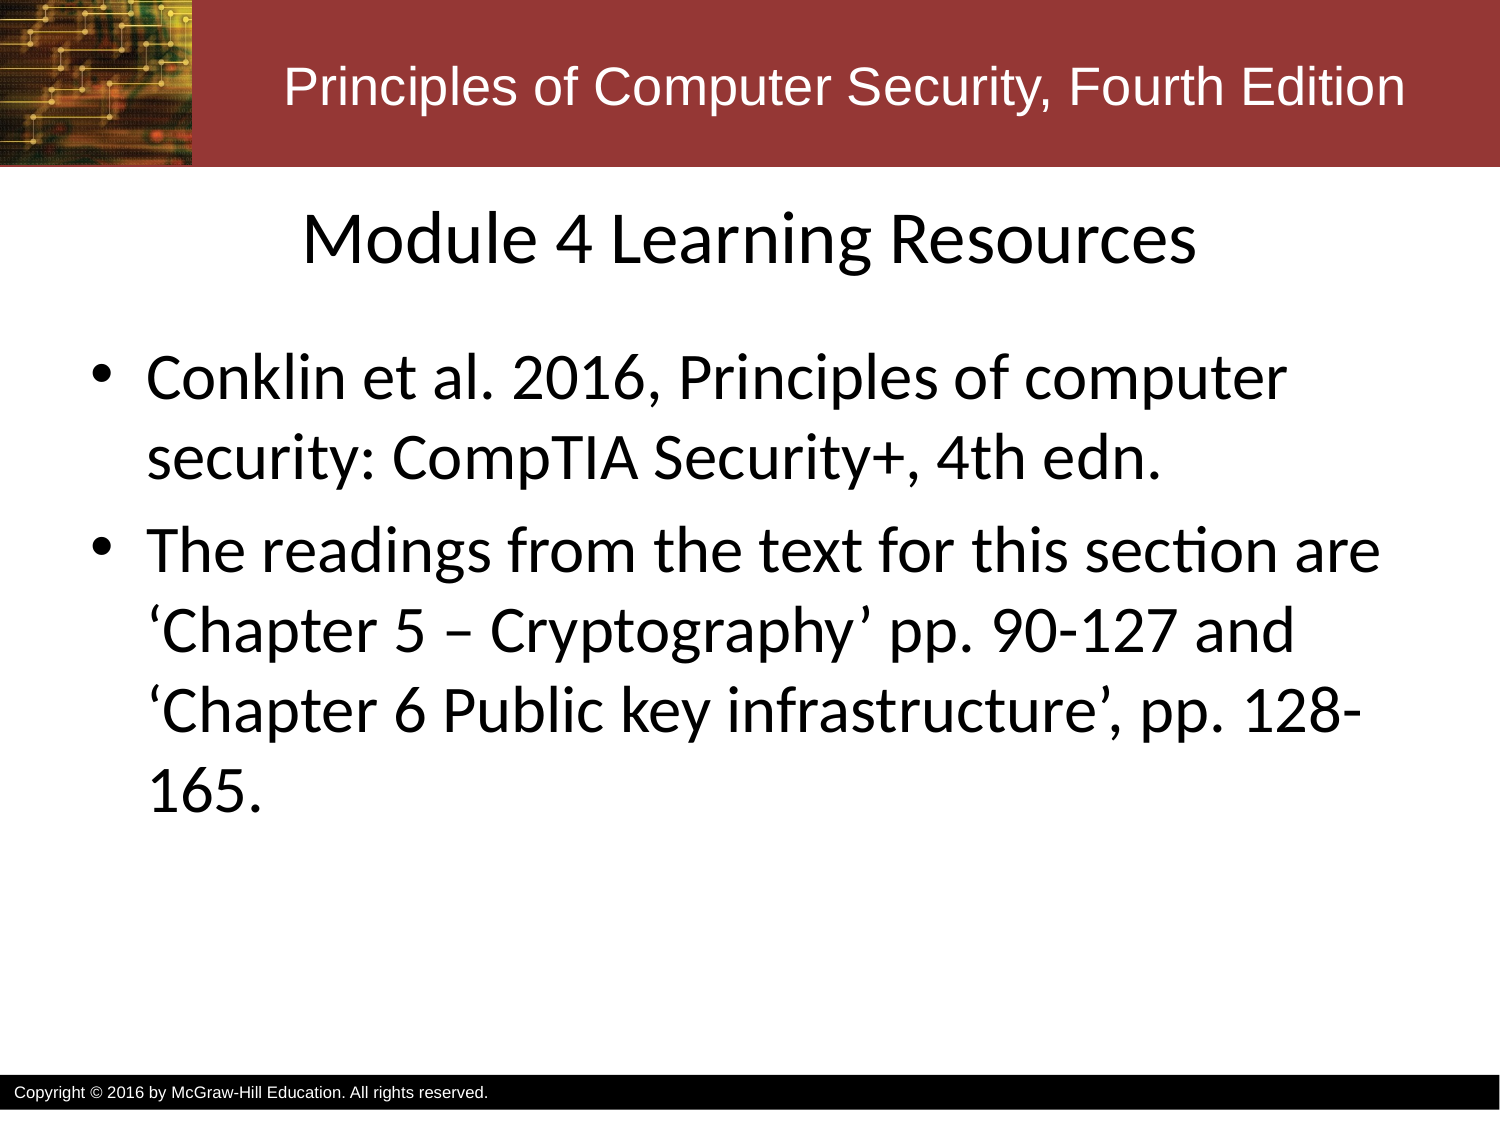

# Module 4 Learning Resources
Conklin et al. 2016, Principles of computer security: CompTIA Security+, 4th edn.
The readings from the text for this section are ‘Chapter 5 – Cryptography’ pp. 90-127 and ‘Chapter 6 Public key infrastructure’, pp. 128-165.